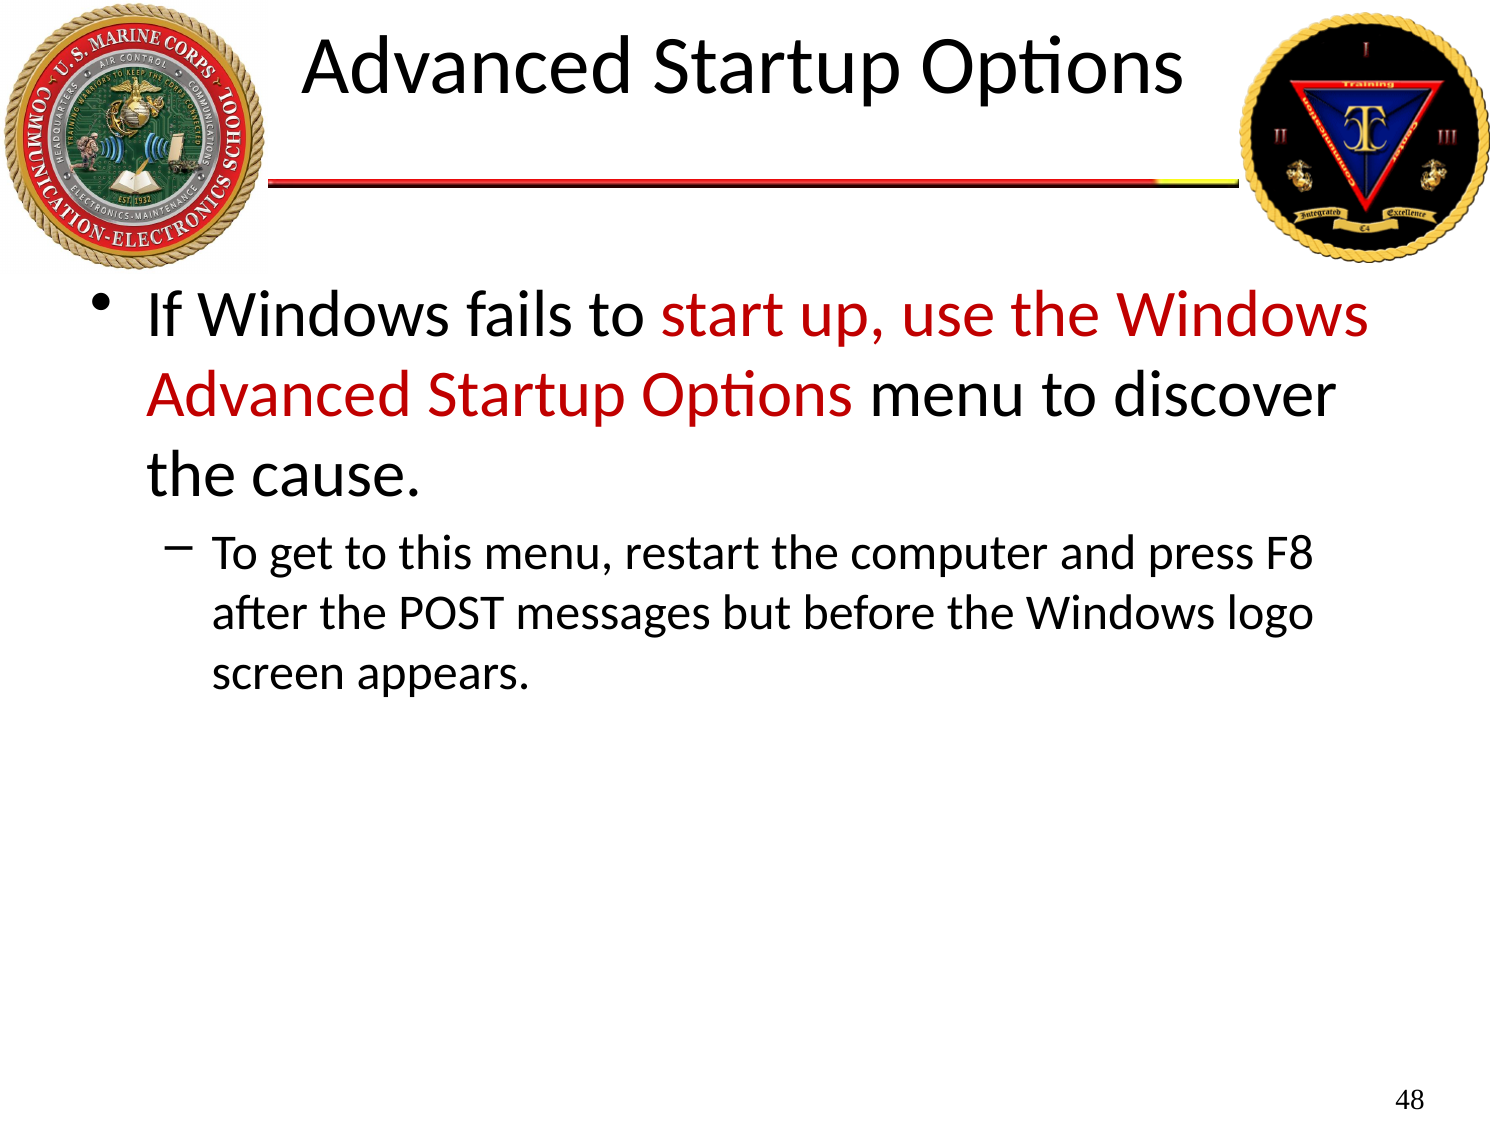

# Advanced Startup Options
If Windows fails to start up, use the Windows Advanced Startup Options menu to discover the cause.
To get to this menu, restart the computer and press F8 after the POST messages but before the Windows logo screen appears.